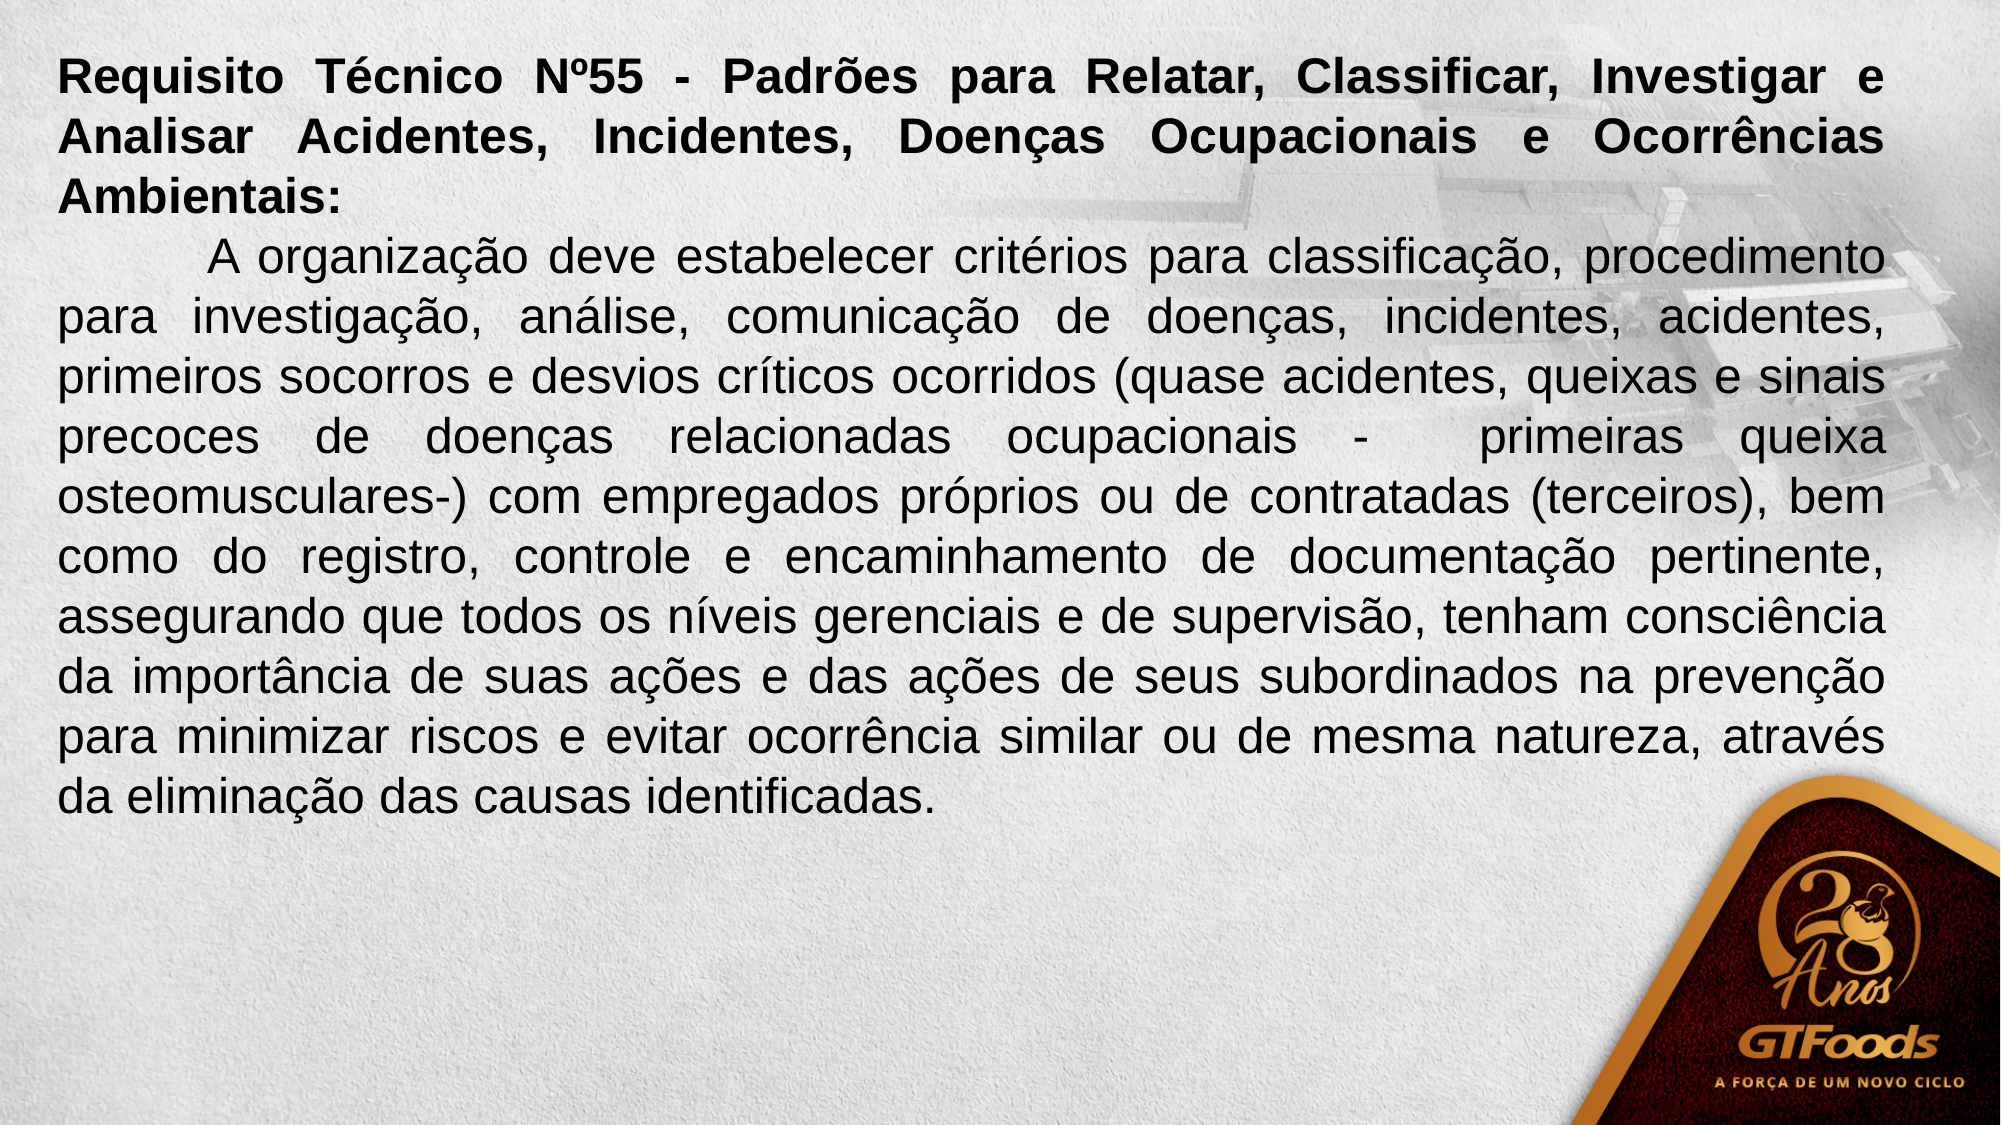

Requisito Técnico Nº55 - Padrões para Relatar, Classificar, Investigar e Analisar Acidentes, Incidentes, Doenças Ocupacionais e Ocorrências Ambientais:
	A organização deve estabelecer critérios para classificação, procedimento para investigação, análise, comunicação de doenças, incidentes, acidentes, primeiros socorros e desvios críticos ocorridos (quase acidentes, queixas e sinais precoces de doenças relacionadas ocupacionais -  primeiras queixa osteomusculares-) com empregados próprios ou de contratadas (terceiros), bem como do registro, controle e encaminhamento de documentação pertinente, assegurando que todos os níveis gerenciais e de supervisão, tenham consciência da importância de suas ações e das ações de seus subordinados na prevenção para minimizar riscos e evitar ocorrência similar ou de mesma natureza, através da eliminação das causas identificadas.